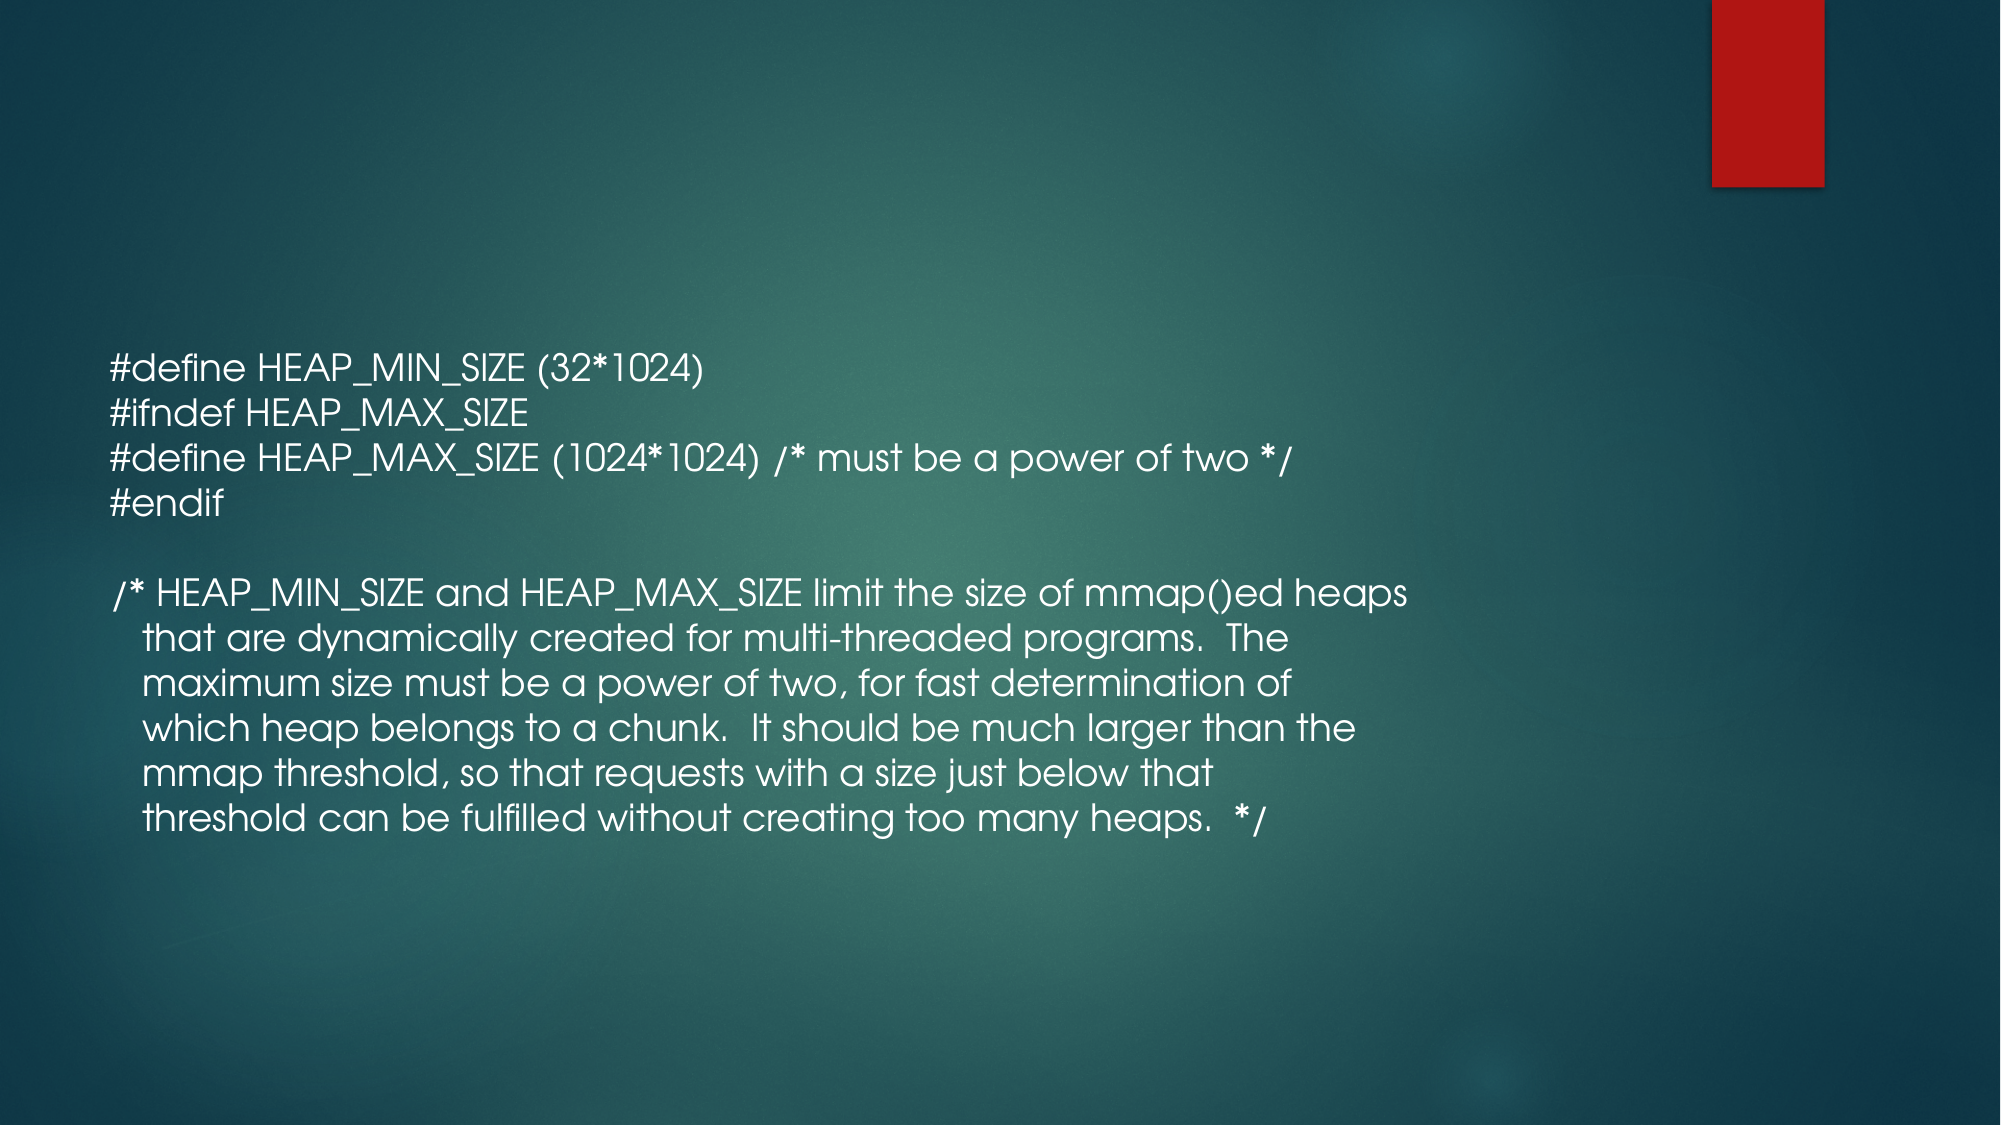

#define HEAP_MIN_SIZE (32*1024)
#ifndef HEAP_MAX_SIZE
#define HEAP_MAX_SIZE (1024*1024) /* must be a power of two */
#endif

/* HEAP_MIN_SIZE and HEAP_MAX_SIZE limit the size of mmap()ed heaps
   that are dynamically created for multi-threaded programs.  The
   maximum size must be a power of two, for fast determination of
   which heap belongs to a chunk.  It should be much larger than the
   mmap threshold, so that requests with a size just below that
   threshold can be fulfilled without creating too many heaps.  */